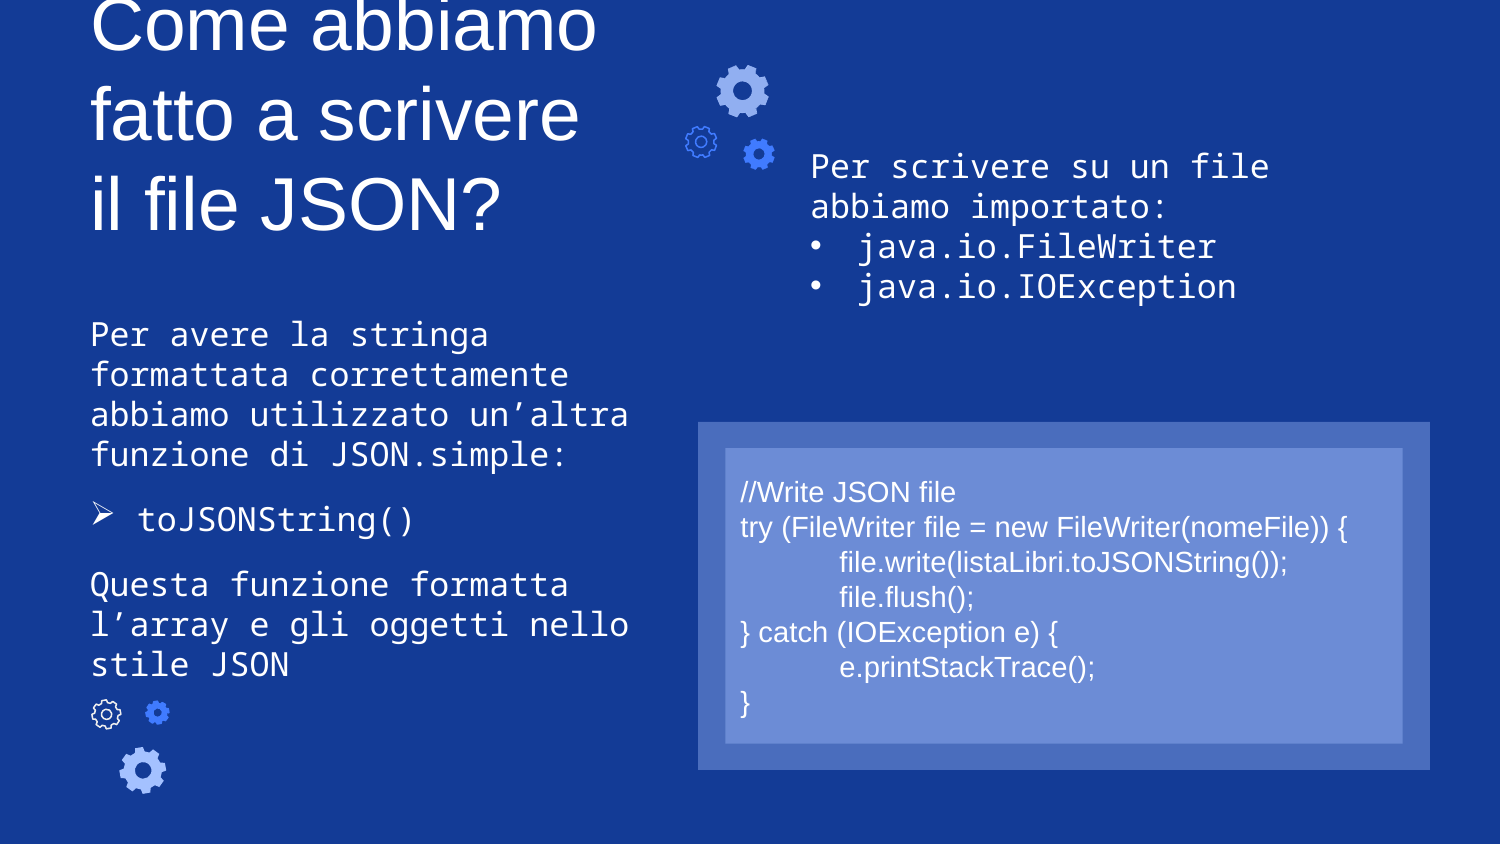

# Come abbiamo fatto a scrivere il file JSON?
Per scrivere su un file abbiamo importato:
java.io.FileWriter
java.io.IOException
Per avere la stringa formattata correttamente abbiamo utilizzato un’altra funzione di JSON.simple:
toJSONString()
Questa funzione formatta l’array e gli oggetti nello stile JSON

//Write JSON file
try (FileWriter file = new FileWriter(nomeFile)) {
            file.write(listaLibri.toJSONString());
            file.flush();
} catch (IOException e) {
            e.printStackTrace();
}